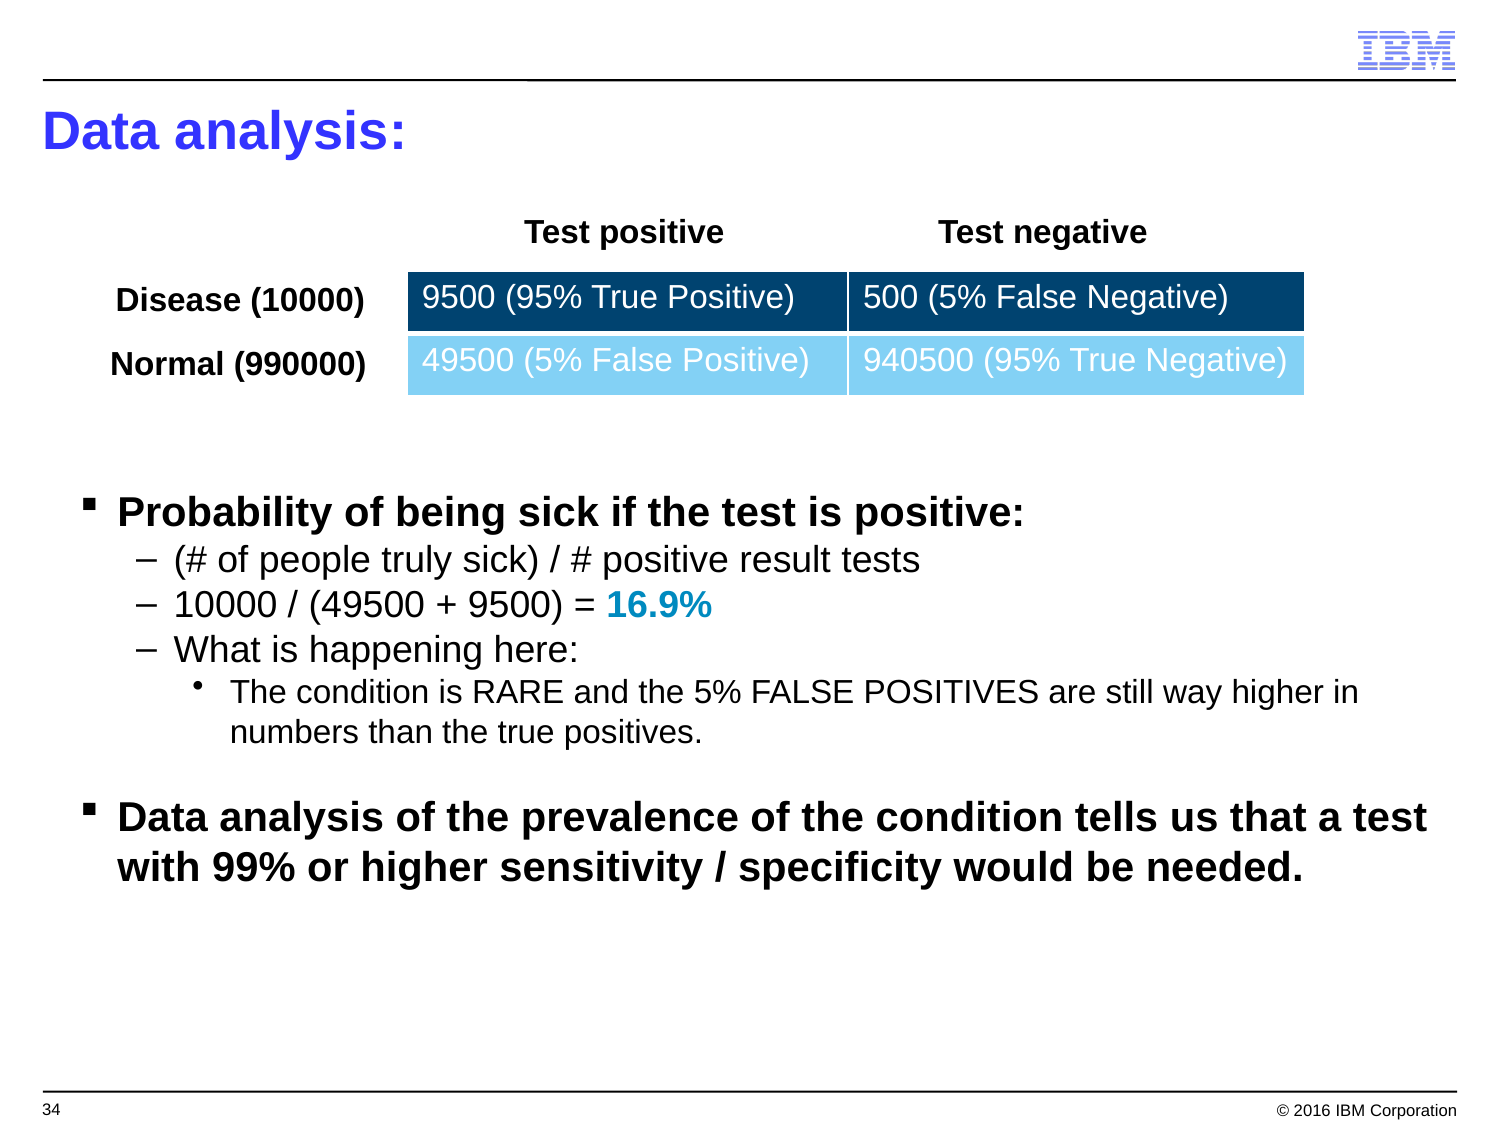

Data analysis:
Test positive
Test negative
Disease (10000)
| 9500 (95% True Positive) | 500 (5% False Negative) |
| --- | --- |
| 49500 (5% False Positive) | 940500 (95% True Negative) |
Normal (990000)
Probability of being sick if the test is positive:
(# of people truly sick) / # positive result tests
10000 / (49500 + 9500) = 16.9%
What is happening here:
The condition is RARE and the 5% FALSE POSITIVES are still way higher in numbers than the true positives.

Data analysis of the prevalence of the condition tells us that a test with 99% or higher sensitivity / specificity would be needed.